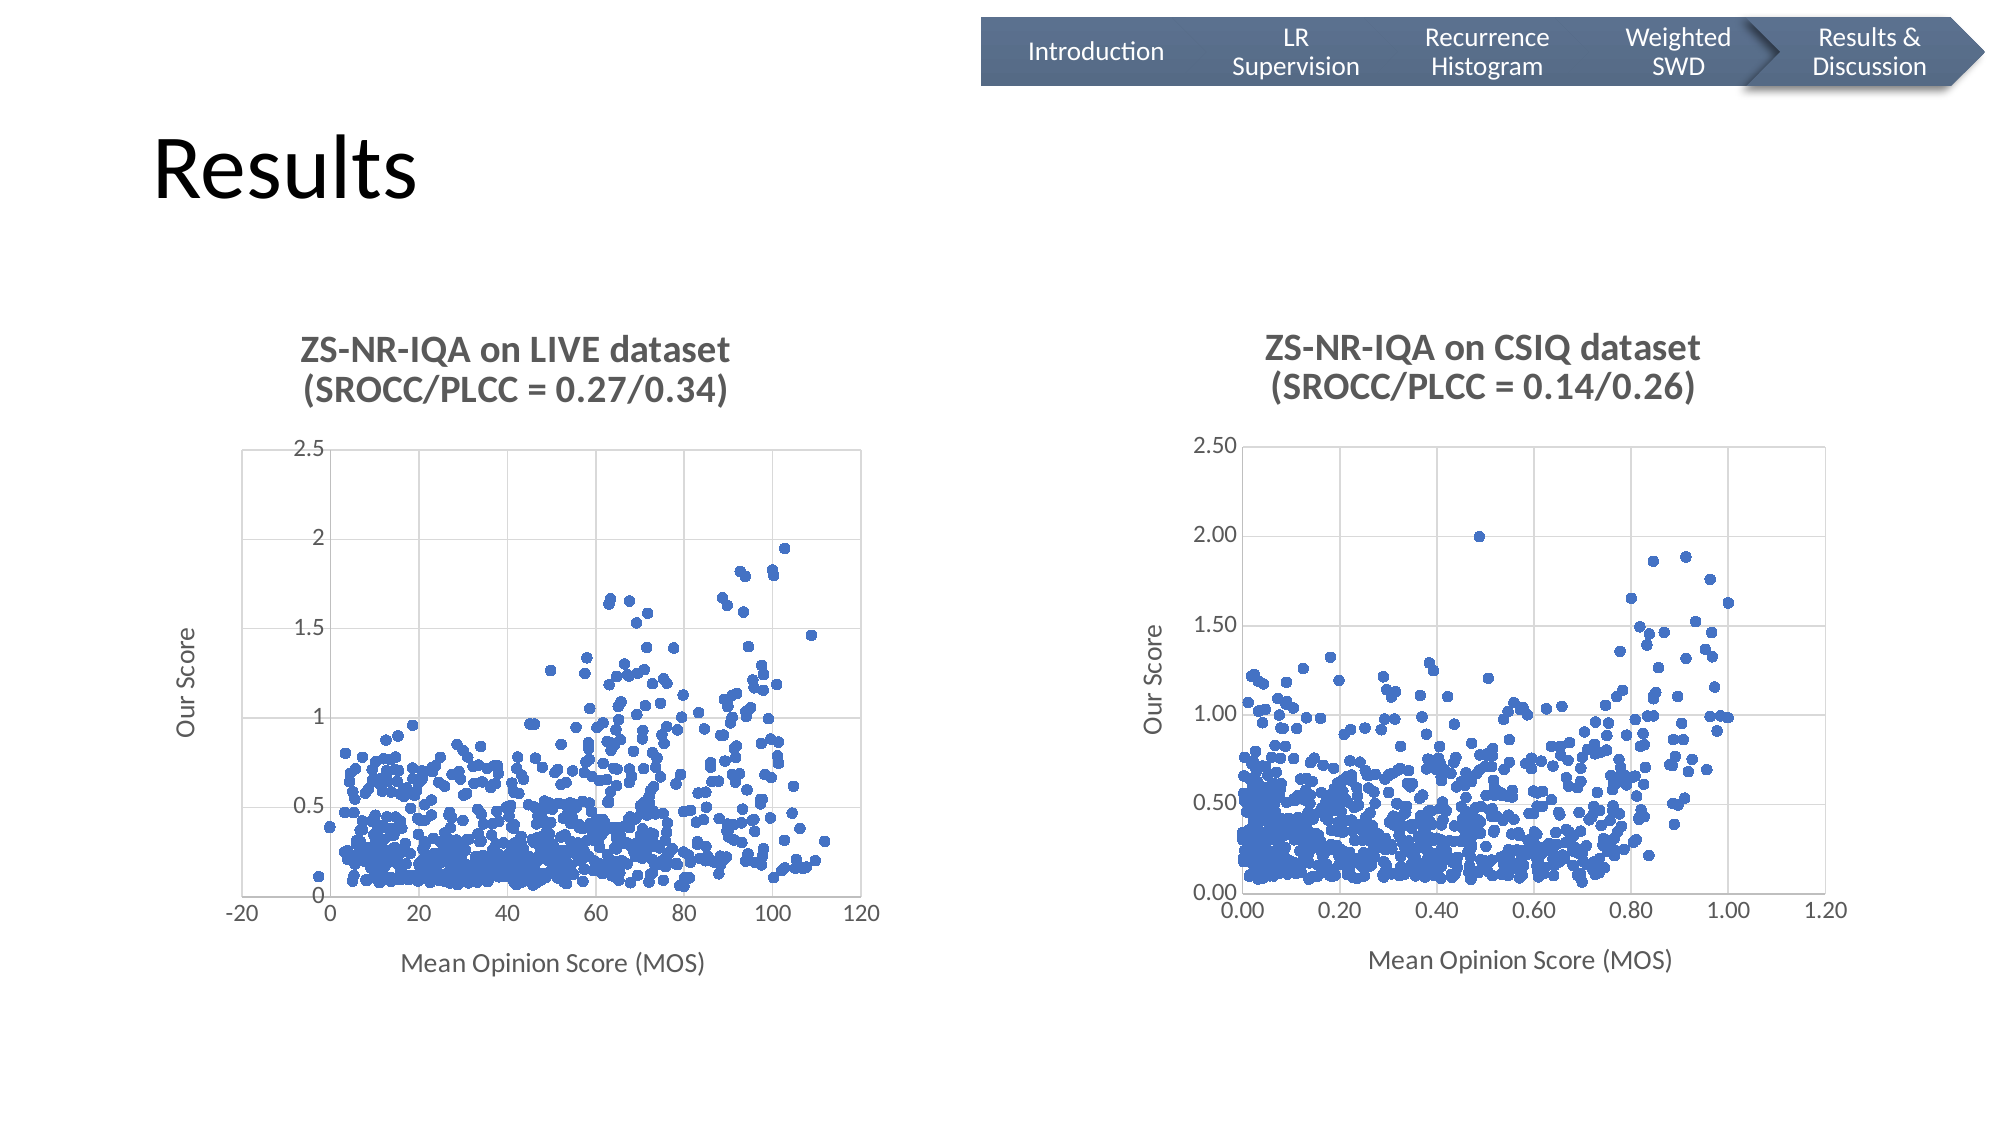

Introduction
LR Supervision
Recurrence Histogram
Weighted SWD
Results & Discussion
# Results

### Chart: ZS-NR-IQA on CSIQ dataset (SROCC/PLCC = 0.14/0.26)

| Category | Y-Values |
|---|---|

### Chart: ZS-NR-IQA on LIVE dataset (SROCC/PLCC = 0.27/0.34)

| Category | Y-Values |
|---|---|